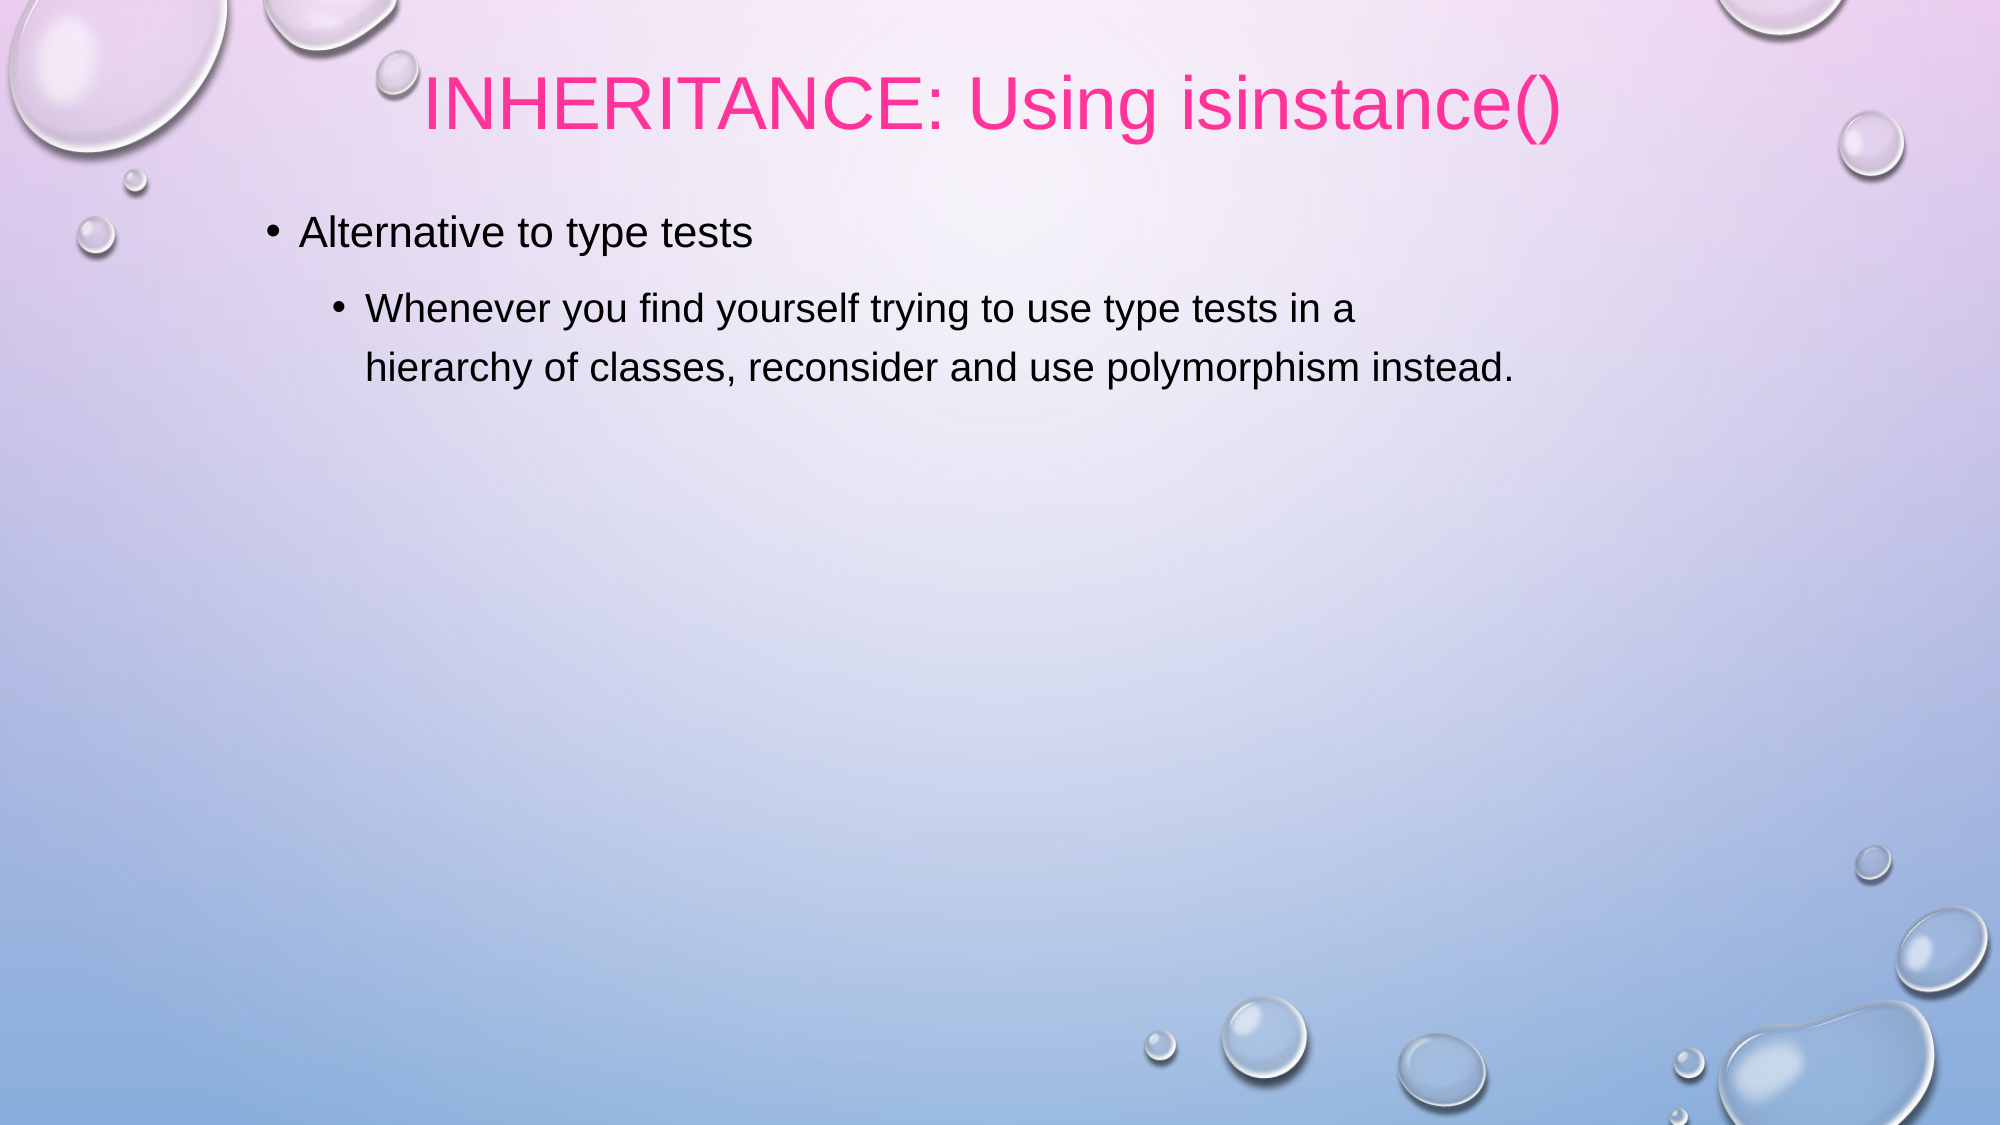

# Inheritance: Using isinstance()
Alternative to type tests
Whenever you find yourself trying to use type tests in a hierarchy of classes, reconsider and use polymorphism instead.